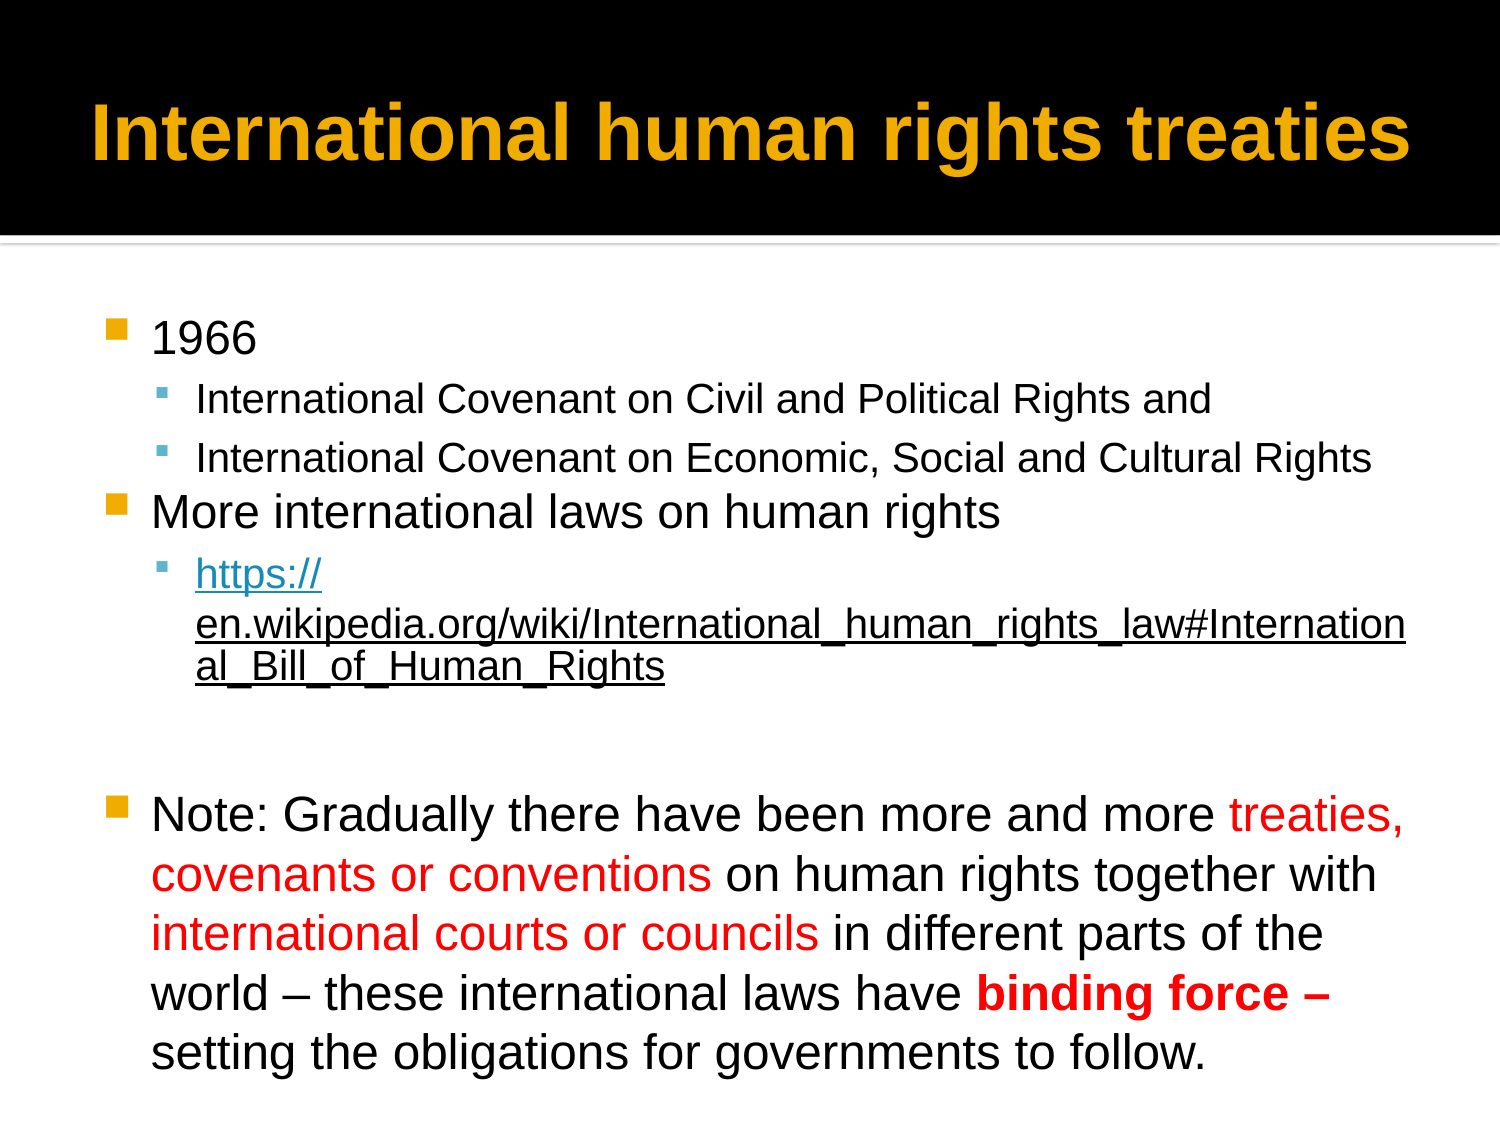

# International human rights treaties
1966
International Covenant on Civil and Political Rights and
International Covenant on Economic, Social and Cultural Rights
More international laws on human rights
https://en.wikipedia.org/wiki/International_human_rights_law#International_Bill_of_Human_Rights

Note: Gradually there have been more and more treaties, covenants or conventions on human rights together with international courts or councils in different parts of the world – these international laws have binding force – setting the obligations for governments to follow.